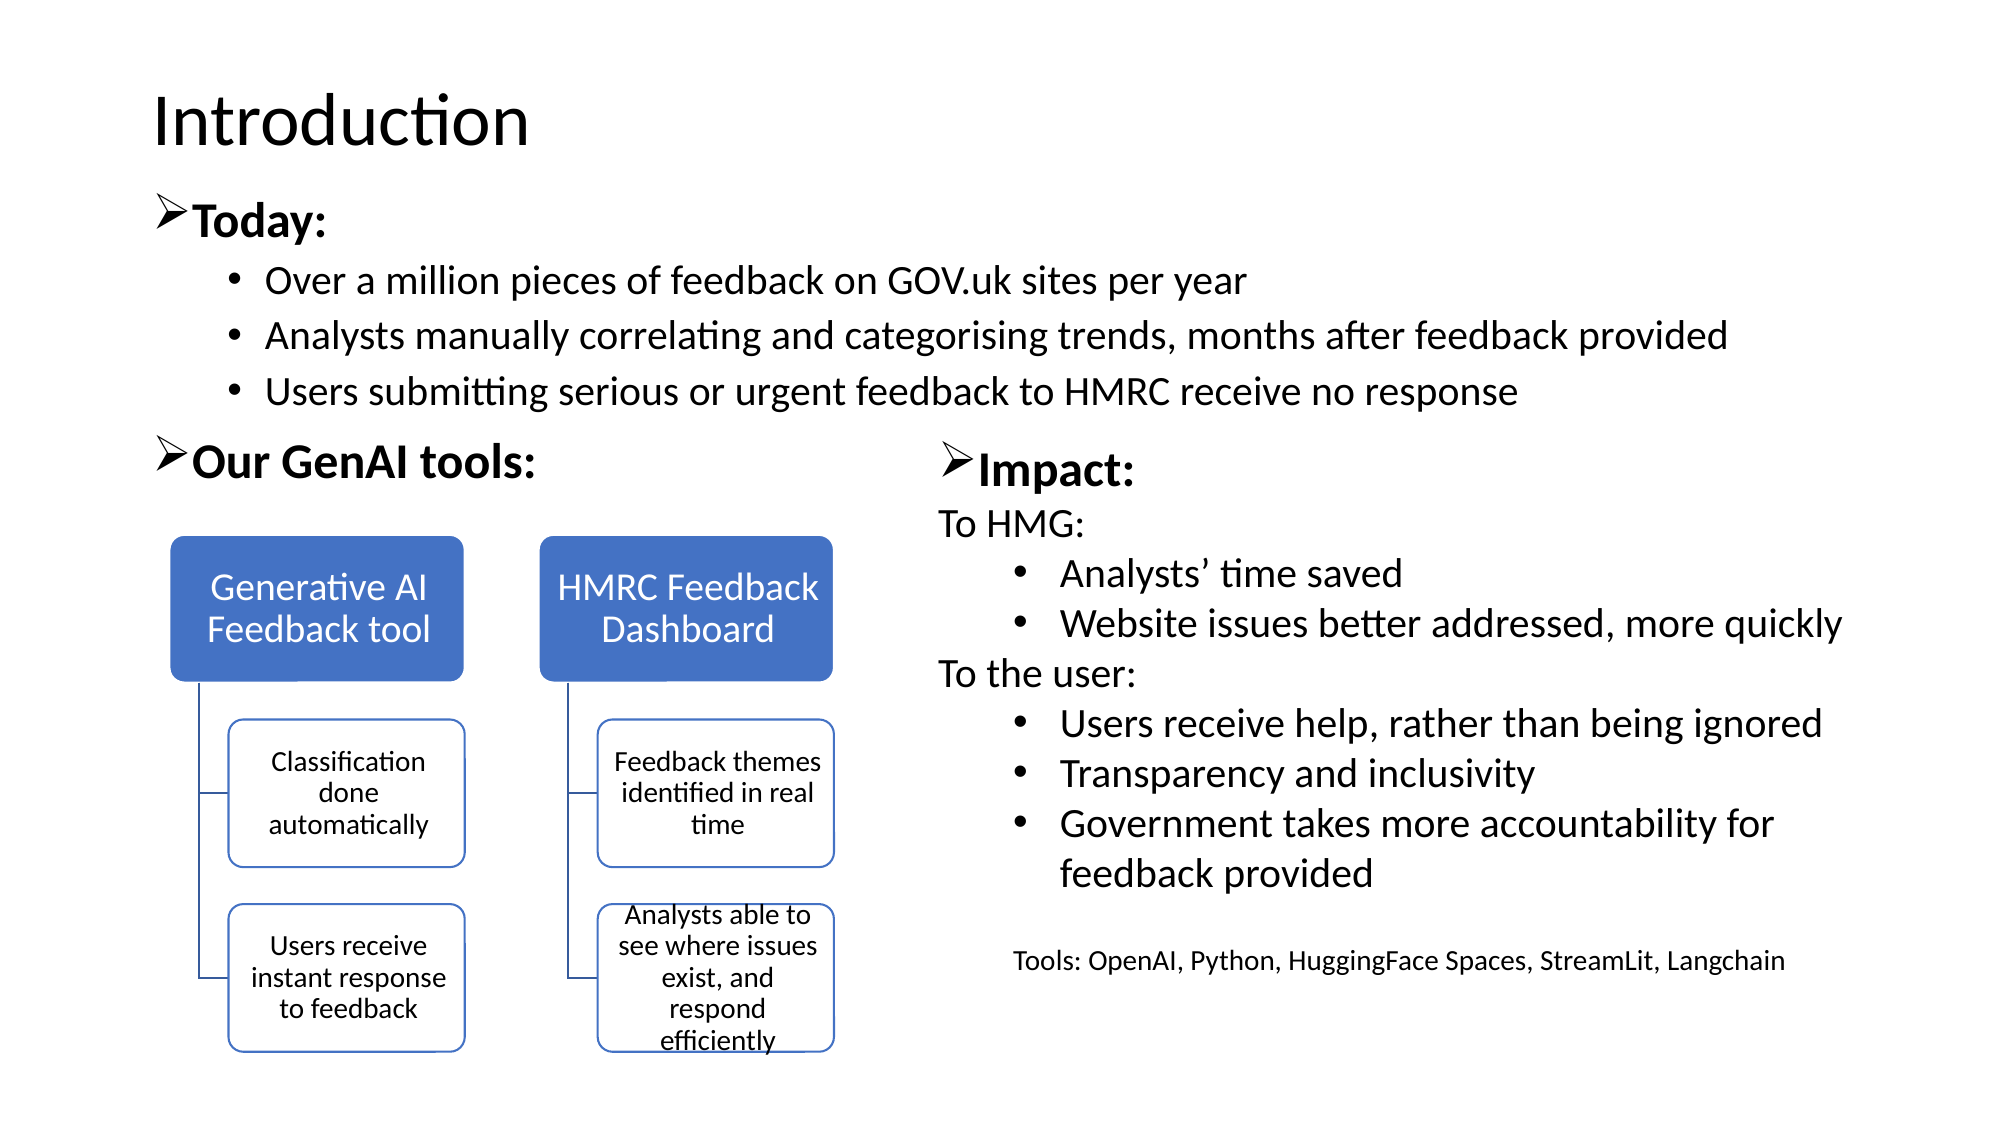

# Introduction
Today:
Over a million pieces of feedback on GOV.uk sites per year
Analysts manually correlating and categorising trends, months after feedback provided
Users submitting serious or urgent feedback to HMRC receive no response
Our GenAI tools:

Impact:
To HMG:
Analysts’ time saved
Website issues better addressed, more quickly
To the user:
Users receive help, rather than being ignored
Transparency and inclusivity
Government takes more accountability for feedback provided
Tools: OpenAI, Python, HuggingFace Spaces, StreamLit, Langchain
Generative AI Feedback tool
Classification done automatically
Users receive instant response to feedback
HMRC Feedback Dashboard
Feedback themes identified in real time
Analysts able to see where issues exist, and respond efficiently